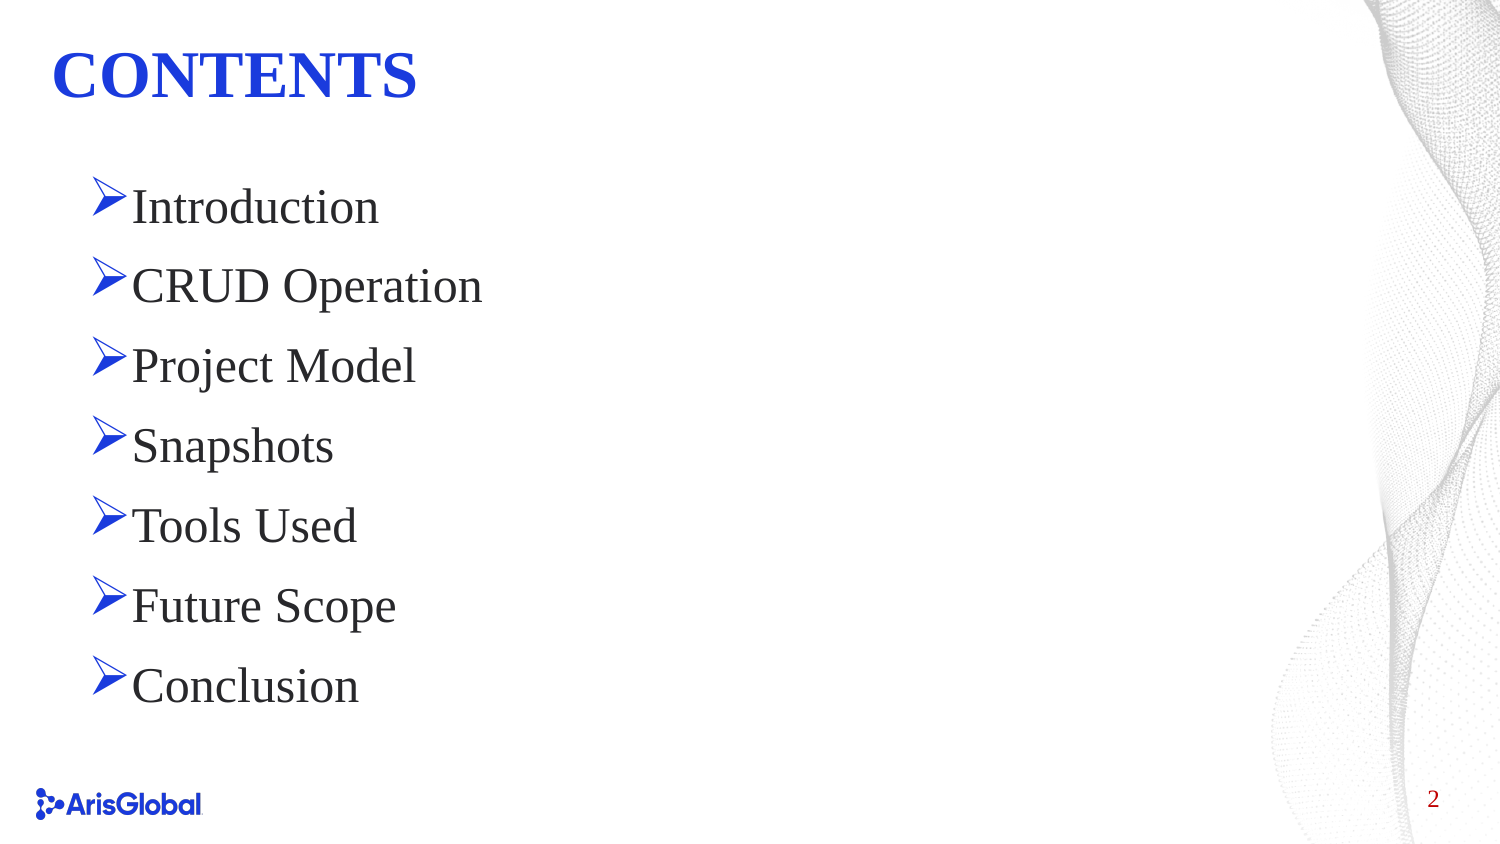

# CONTENTS
Introduction
CRUD Operation
Project Model
Snapshots
Tools Used
Future Scope
Conclusion

2